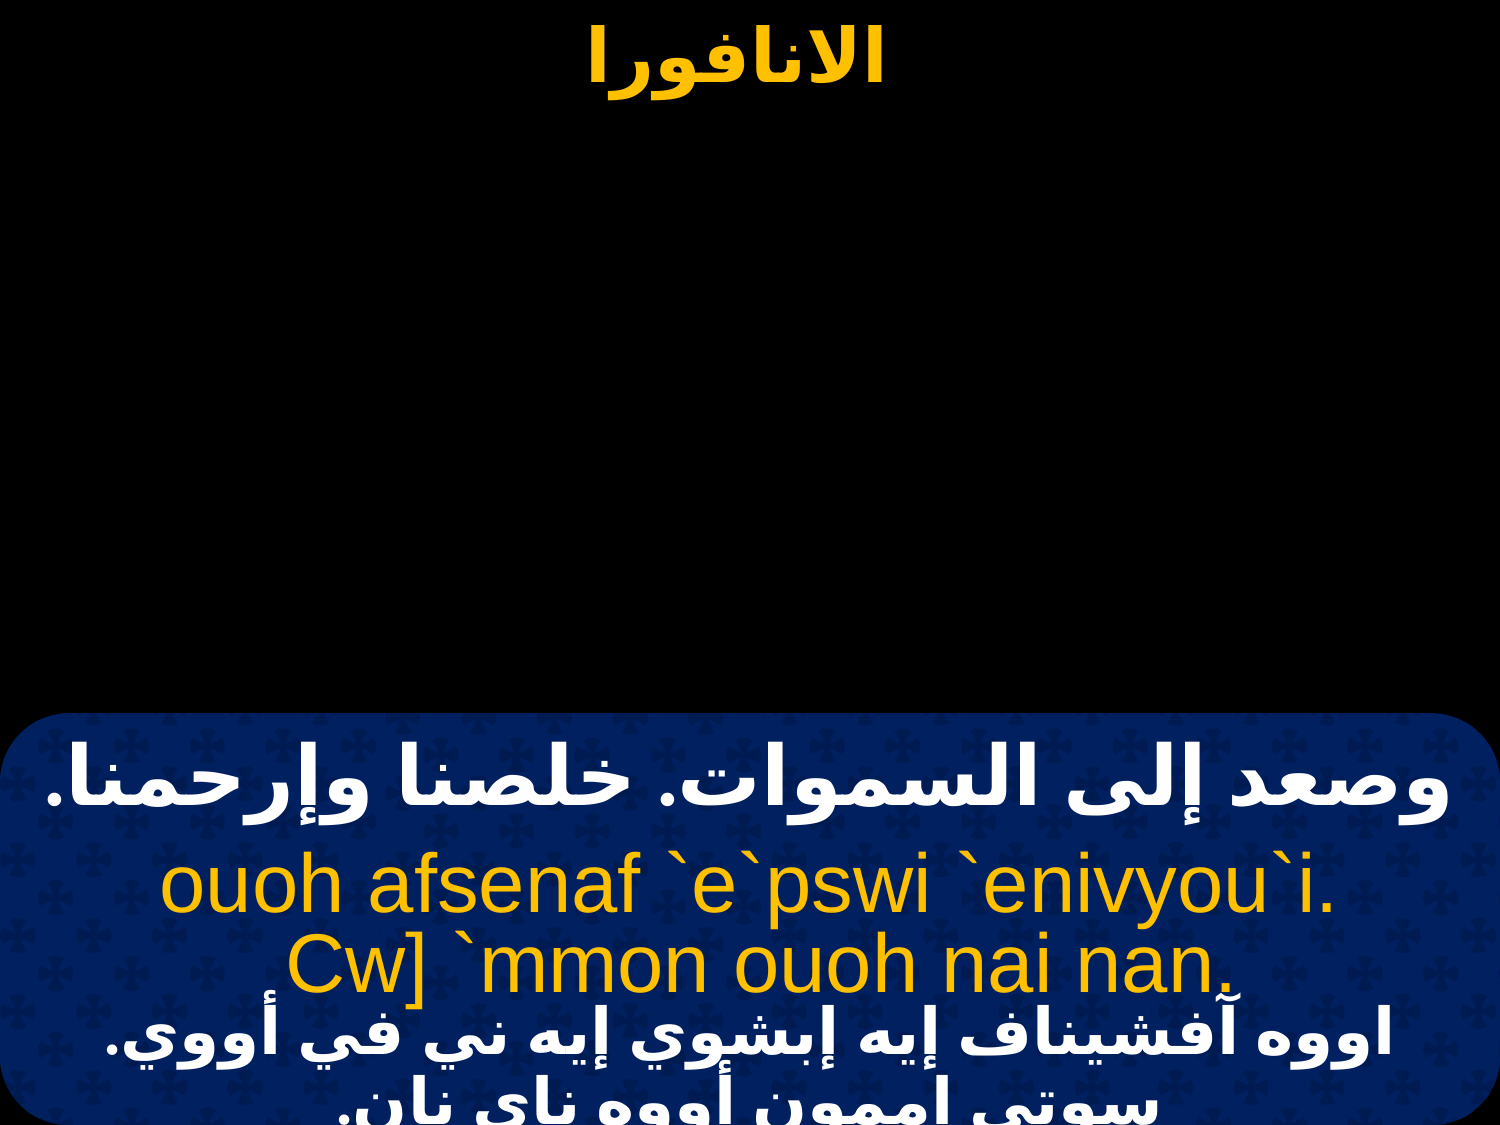

# وصعد إلى السموات. خلصنا وإرحمنا.
ouoh afsenaf `e`pswi `enivyou`i.
 Cw] `mmon ouoh nai nan.
اووه آفشيناف إيه إبشوي إيه ني في أووي. سوتى إممون أووه ناى نان.